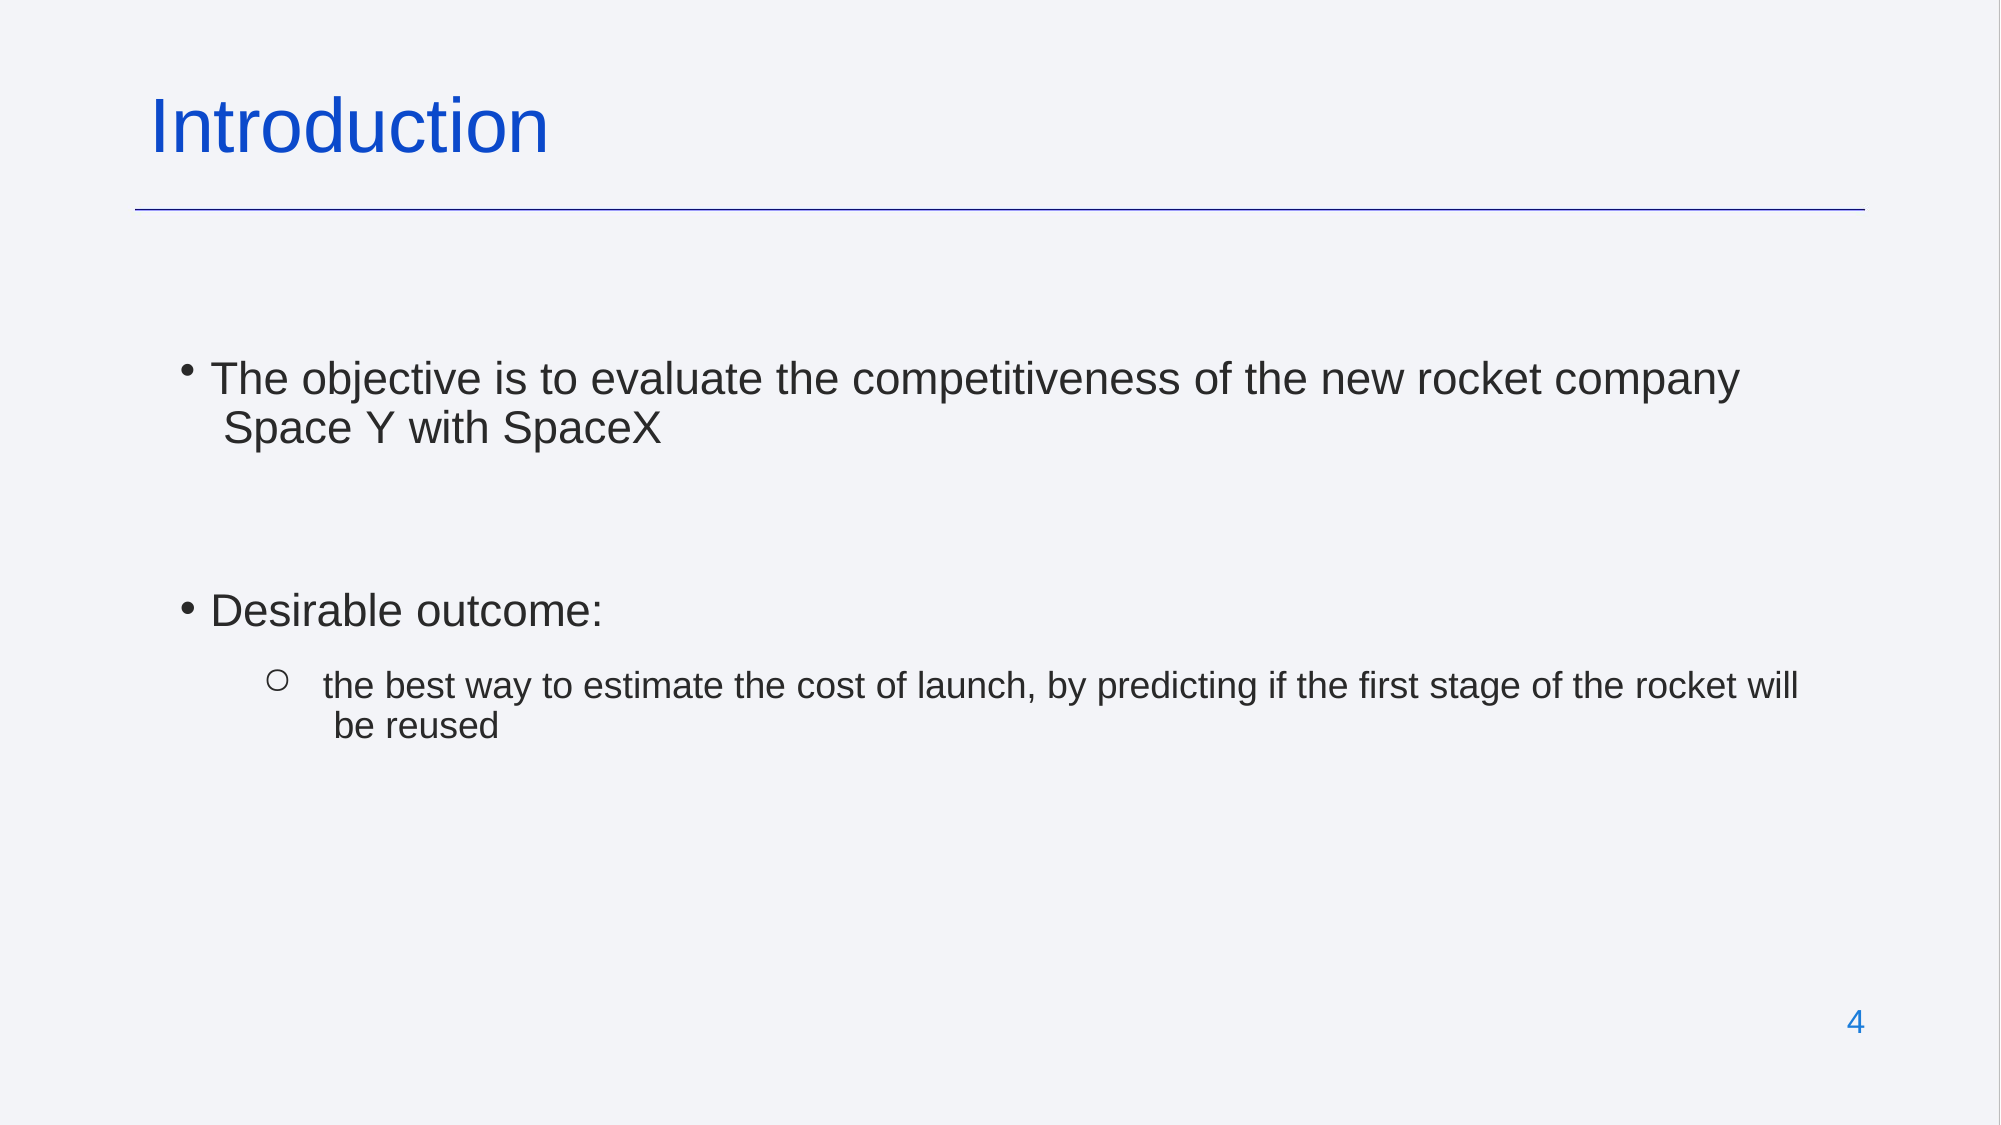

# Introduction
The objective is to evaluate the competitiveness of the new rocket company  Space Y with SpaceX

Desirable outcome:
the best way to estimate the cost of launch, by predicting if the first stage of the rocket will  be reused
4